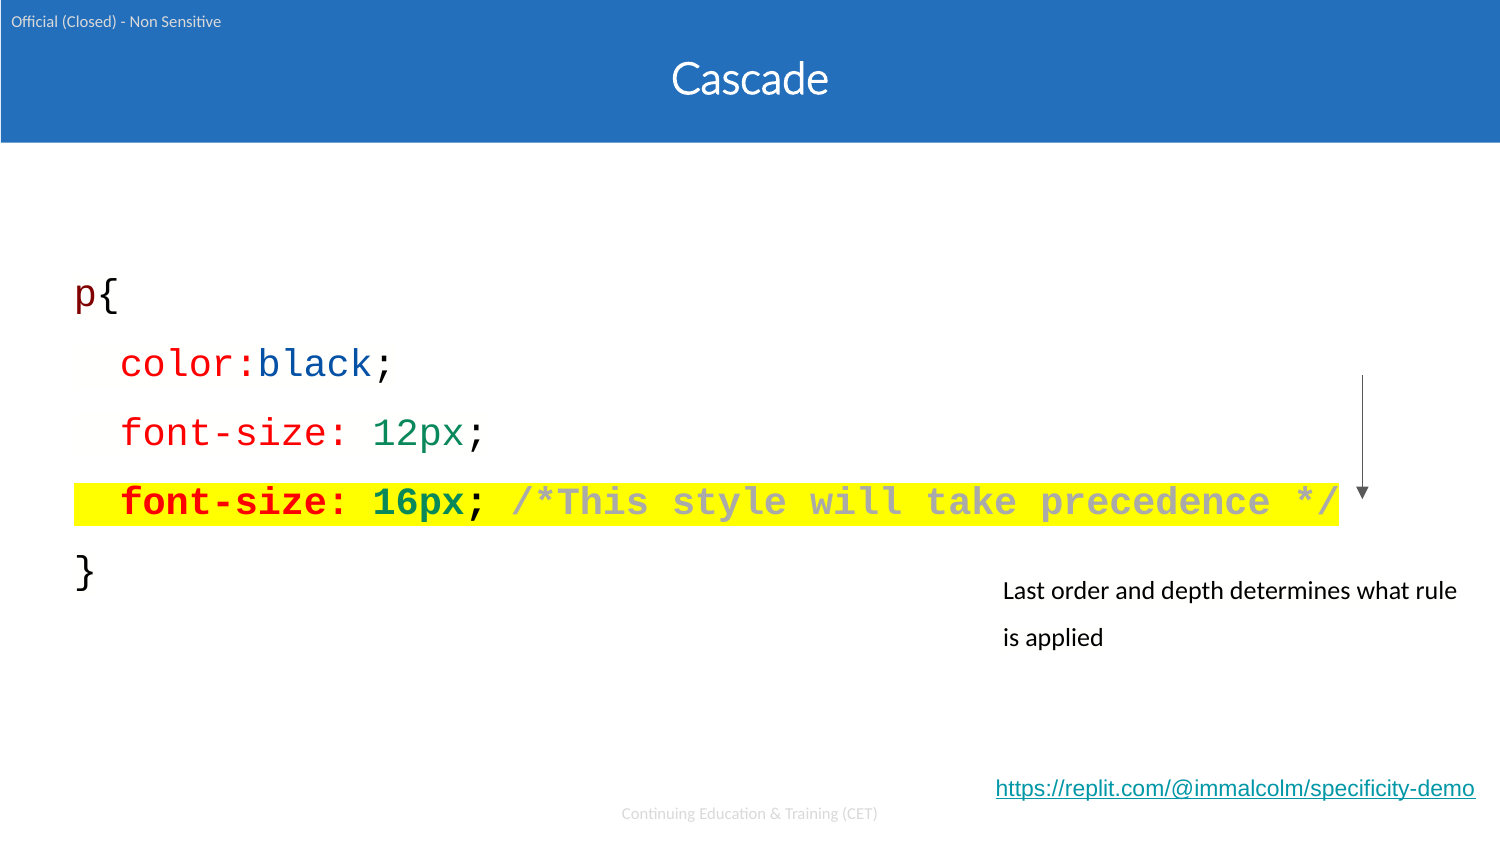

Official (Closed) - Non Sensitive

Cascade
p{
  color:black;
  font-size: 12px;
  font-size: 16px; /*This style will take precedence */
}
Last order and depth determines what rule is applied
https://replit.com/@immalcolm/specificity-demo

Continuing Education & Training (CET)